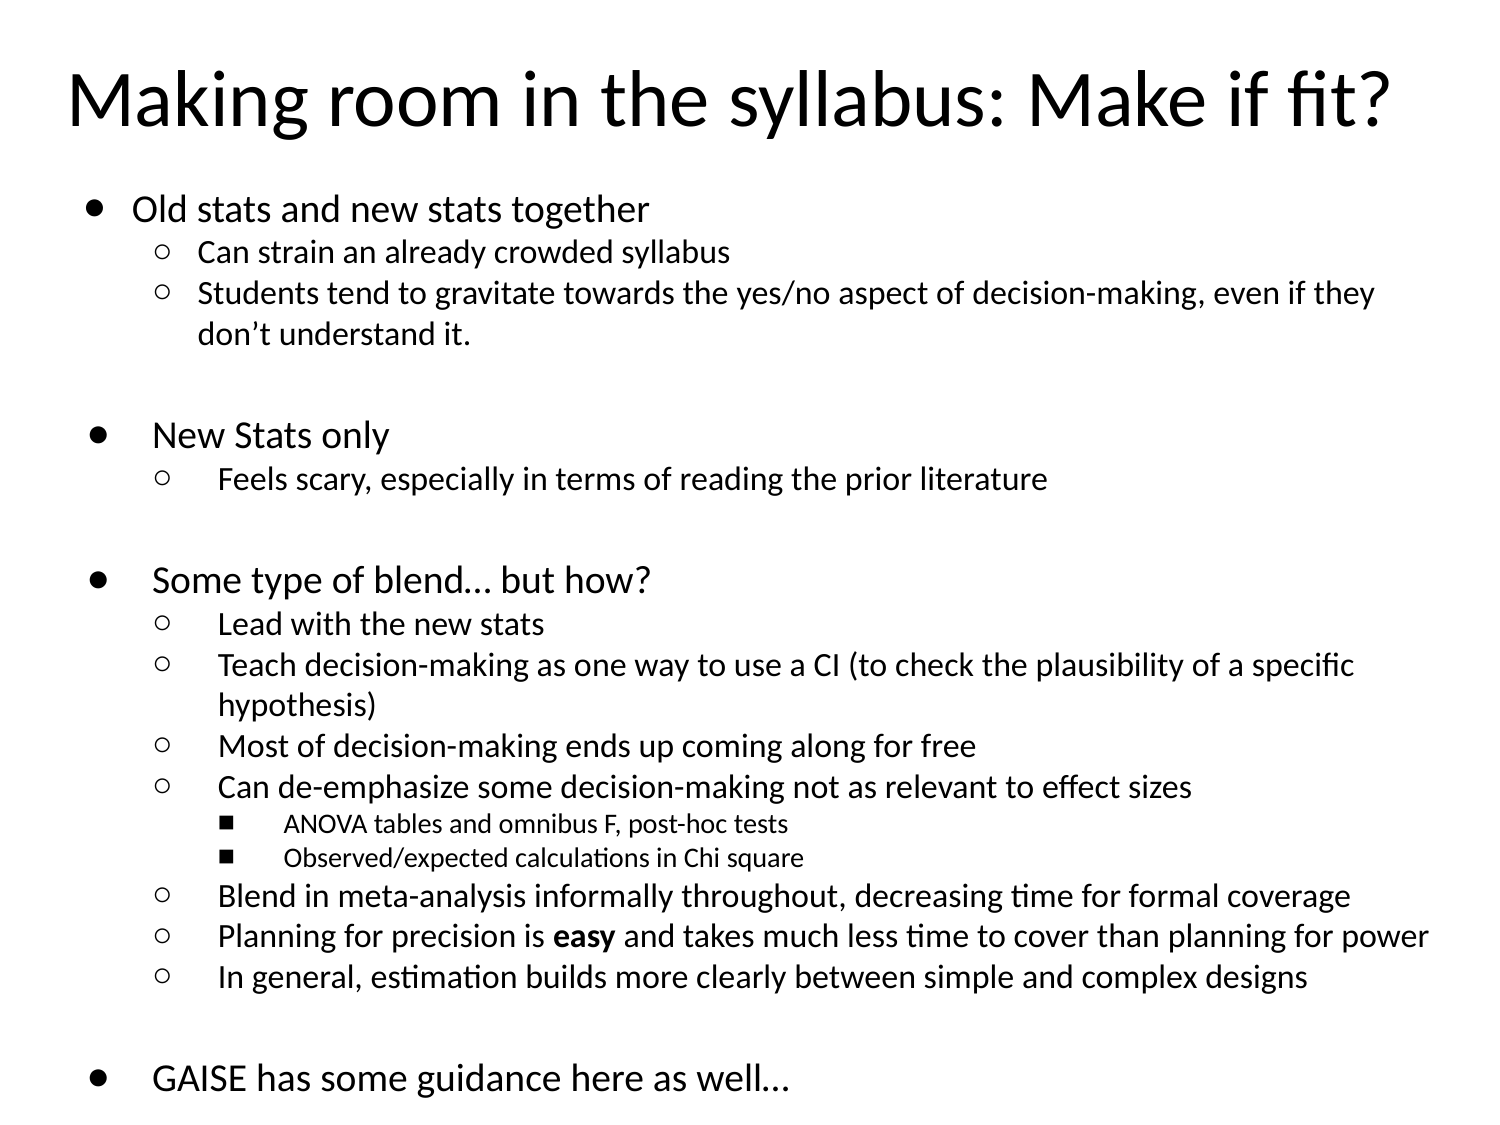

# Making room in the syllabus: Make if fit?
Old stats and new stats together
Can strain an already crowded syllabus
Students tend to gravitate towards the yes/no aspect of decision-making, even if they don’t understand it.

New Stats only
Feels scary, especially in terms of reading the prior literature

Some type of blend… but how?
Lead with the new stats
Teach decision-making as one way to use a CI (to check the plausibility of a specific hypothesis)
Most of decision-making ends up coming along for free
Can de-emphasize some decision-making not as relevant to effect sizes
ANOVA tables and omnibus F, post-hoc tests
Observed/expected calculations in Chi square
Blend in meta-analysis informally throughout, decreasing time for formal coverage
Planning for precision is easy and takes much less time to cover than planning for power
In general, estimation builds more clearly between simple and complex designs

GAISE has some guidance here as well…